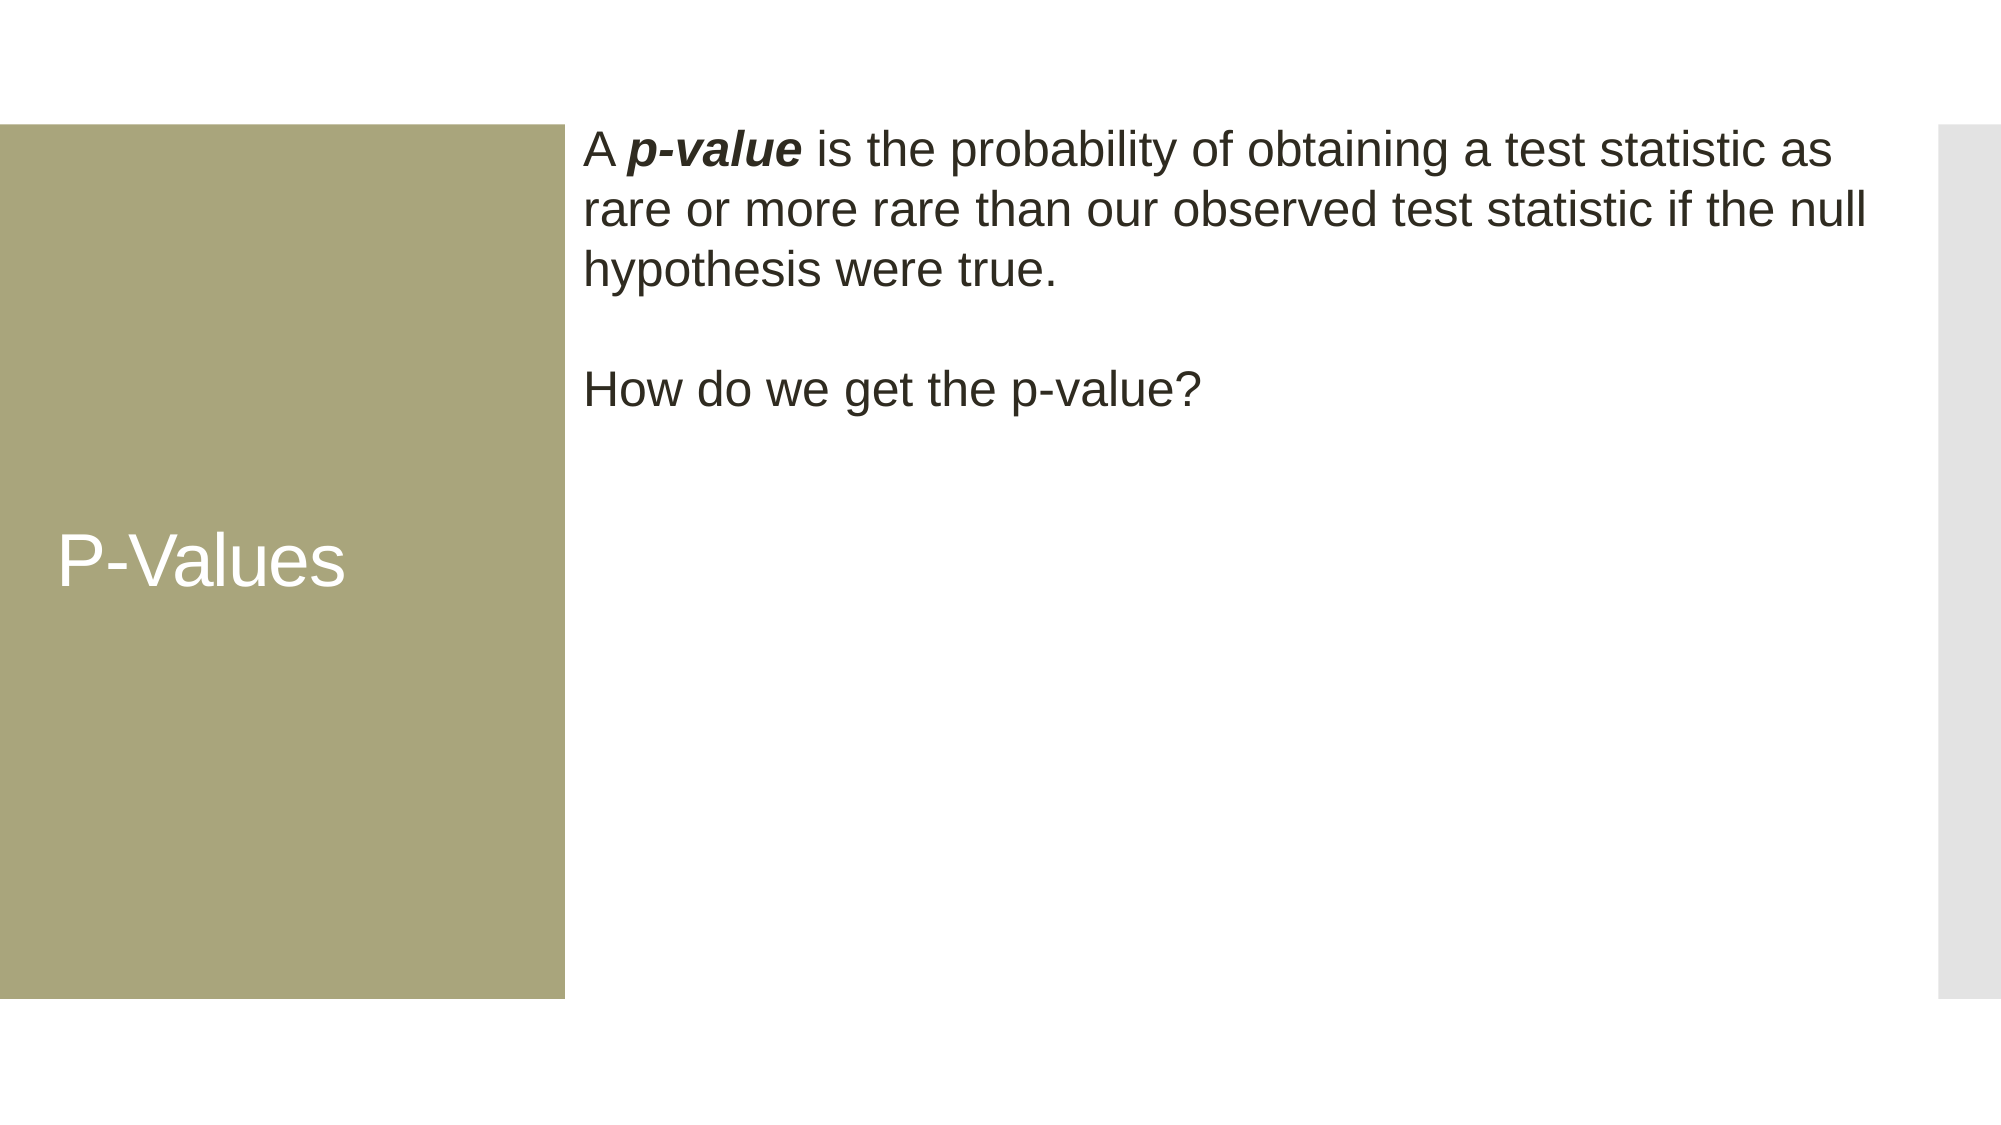

A p-value is the probability of obtaining a test statistic as rare or more rare than our observed test statistic if the null hypothesis were true.

How do we get the p-value?

# P-Values